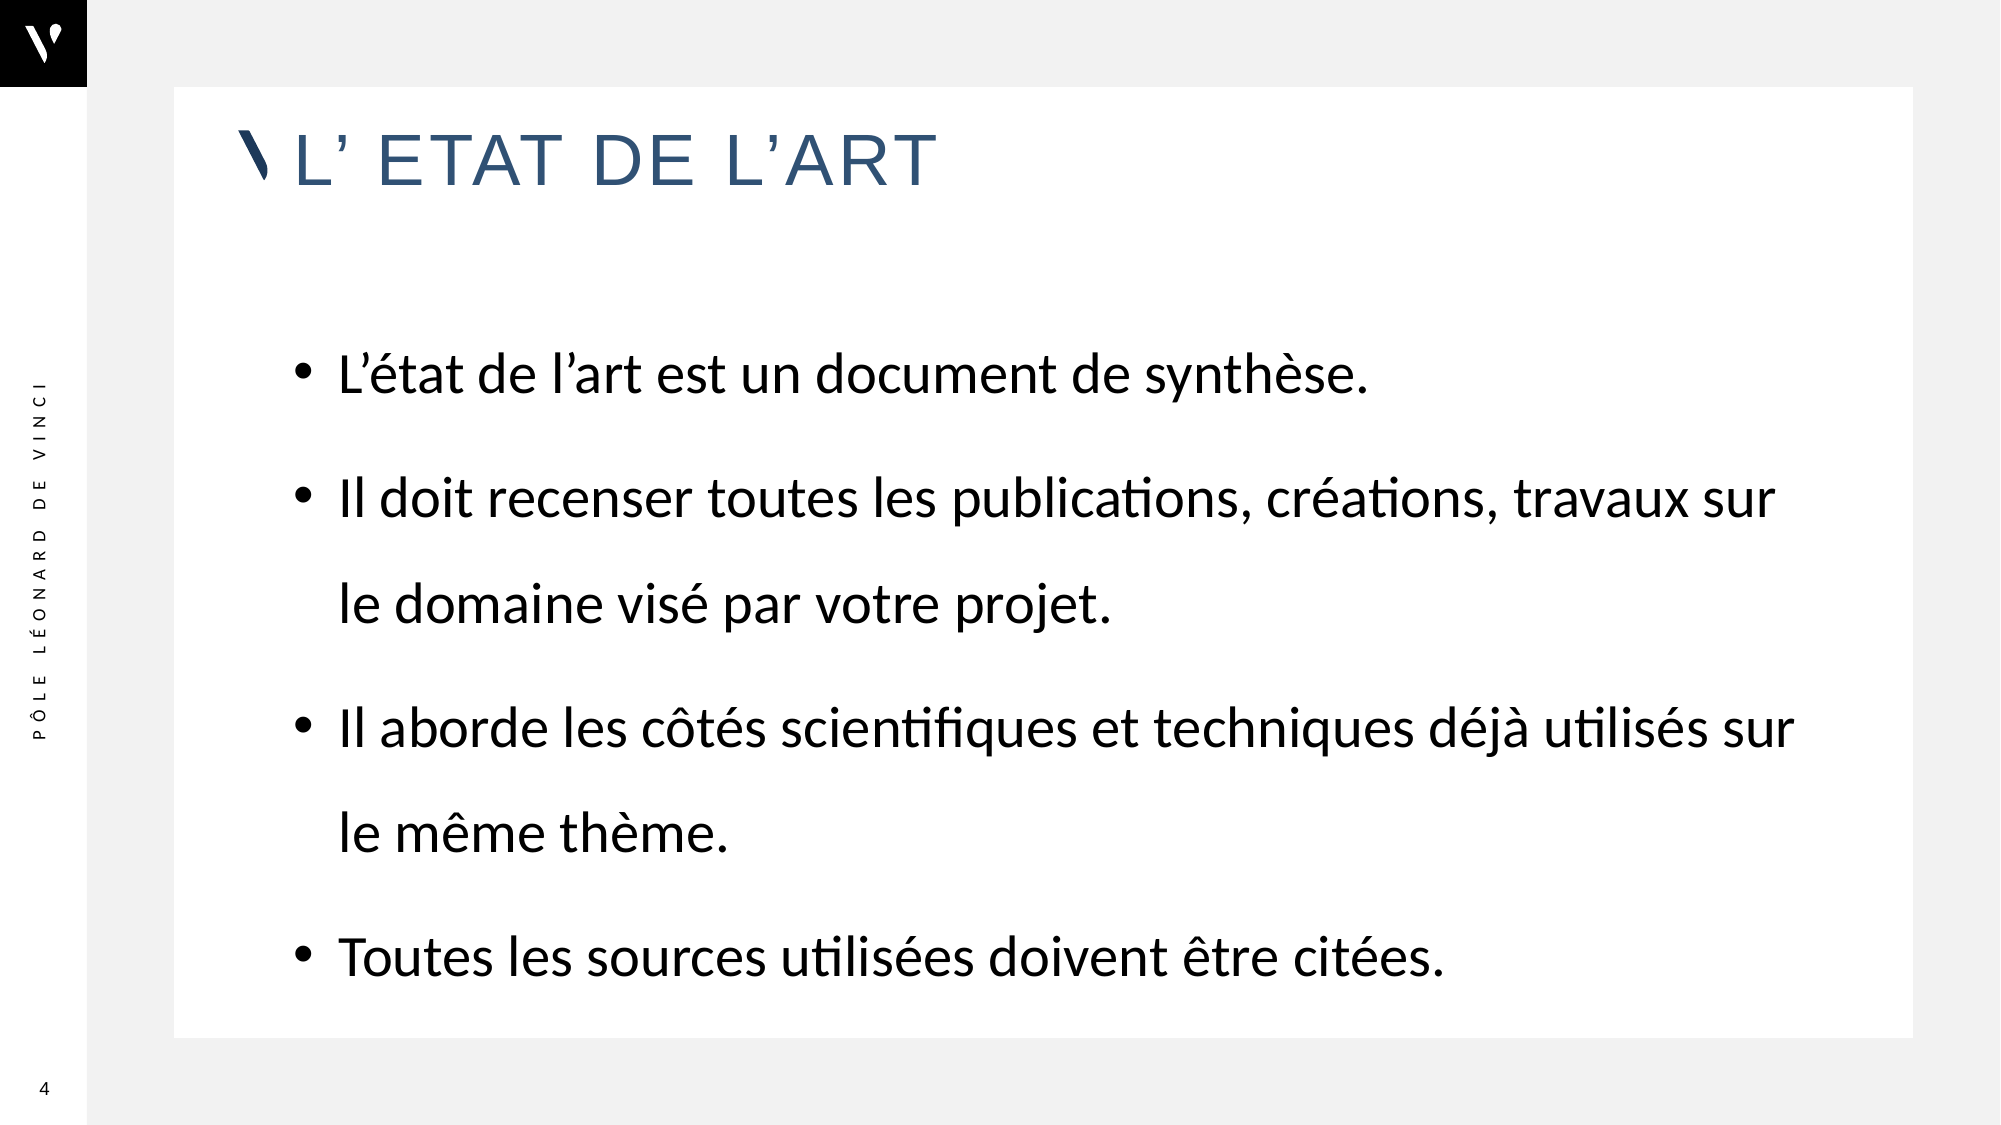

# L’ Etat de l’art
L’état de l’art est un document de synthèse.
Il doit recenser toutes les publications, créations, travaux sur le domaine visé par votre projet.
Il aborde les côtés scientifiques et techniques déjà utilisés sur le même thème.
Toutes les sources utilisées doivent être citées.
4